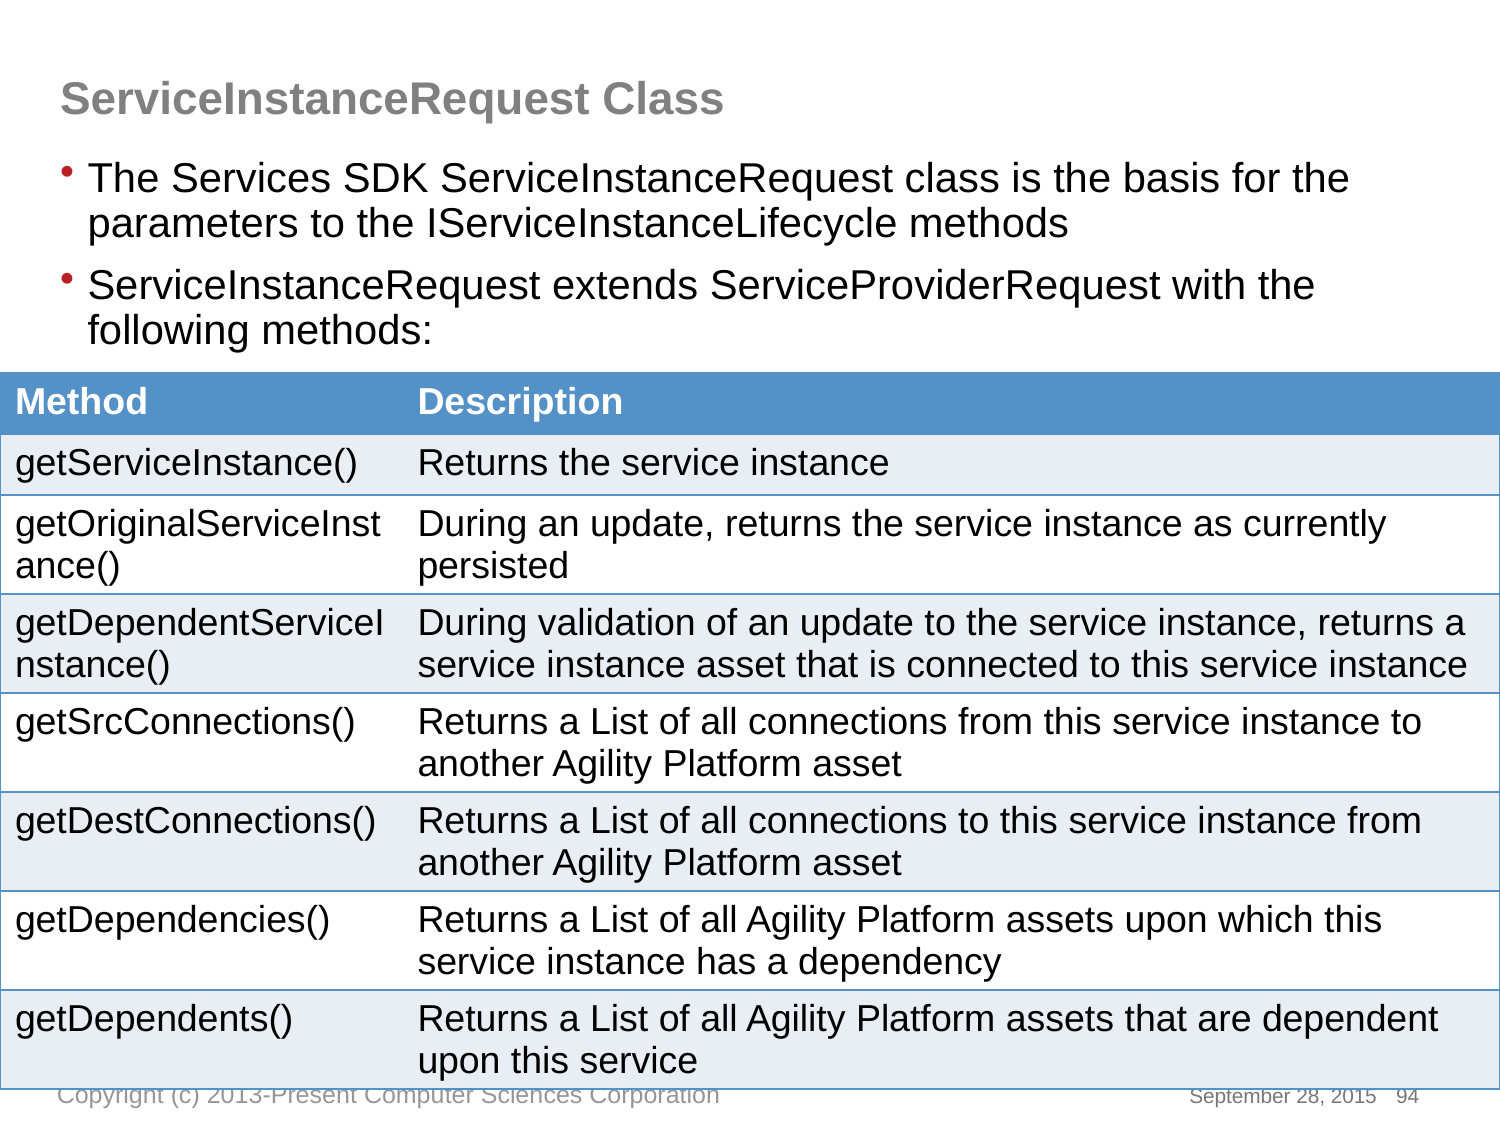

# ServiceInstanceRequest Class
The Services SDK ServiceInstanceRequest class is the basis for the parameters to the IServiceInstanceLifecycle methods
ServiceInstanceRequest extends ServiceProviderRequest with the following methods:

| Method | Description |
| --- | --- |
| getServiceInstance() | Returns the service instance |
| getOriginalServiceInstance() | During an update, returns the service instance as currently persisted |
| getDependentServiceInstance() | During validation of an update to the service instance, returns a service instance asset that is connected to this service instance |
| getSrcConnections() | Returns a List of all connections from this service instance to another Agility Platform asset |
| getDestConnections() | Returns a List of all connections to this service instance from another Agility Platform asset |
| getDependencies() | Returns a List of all Agility Platform assets upon which this service instance has a dependency |
| getDependents() | Returns a List of all Agility Platform assets that are dependent upon this service |